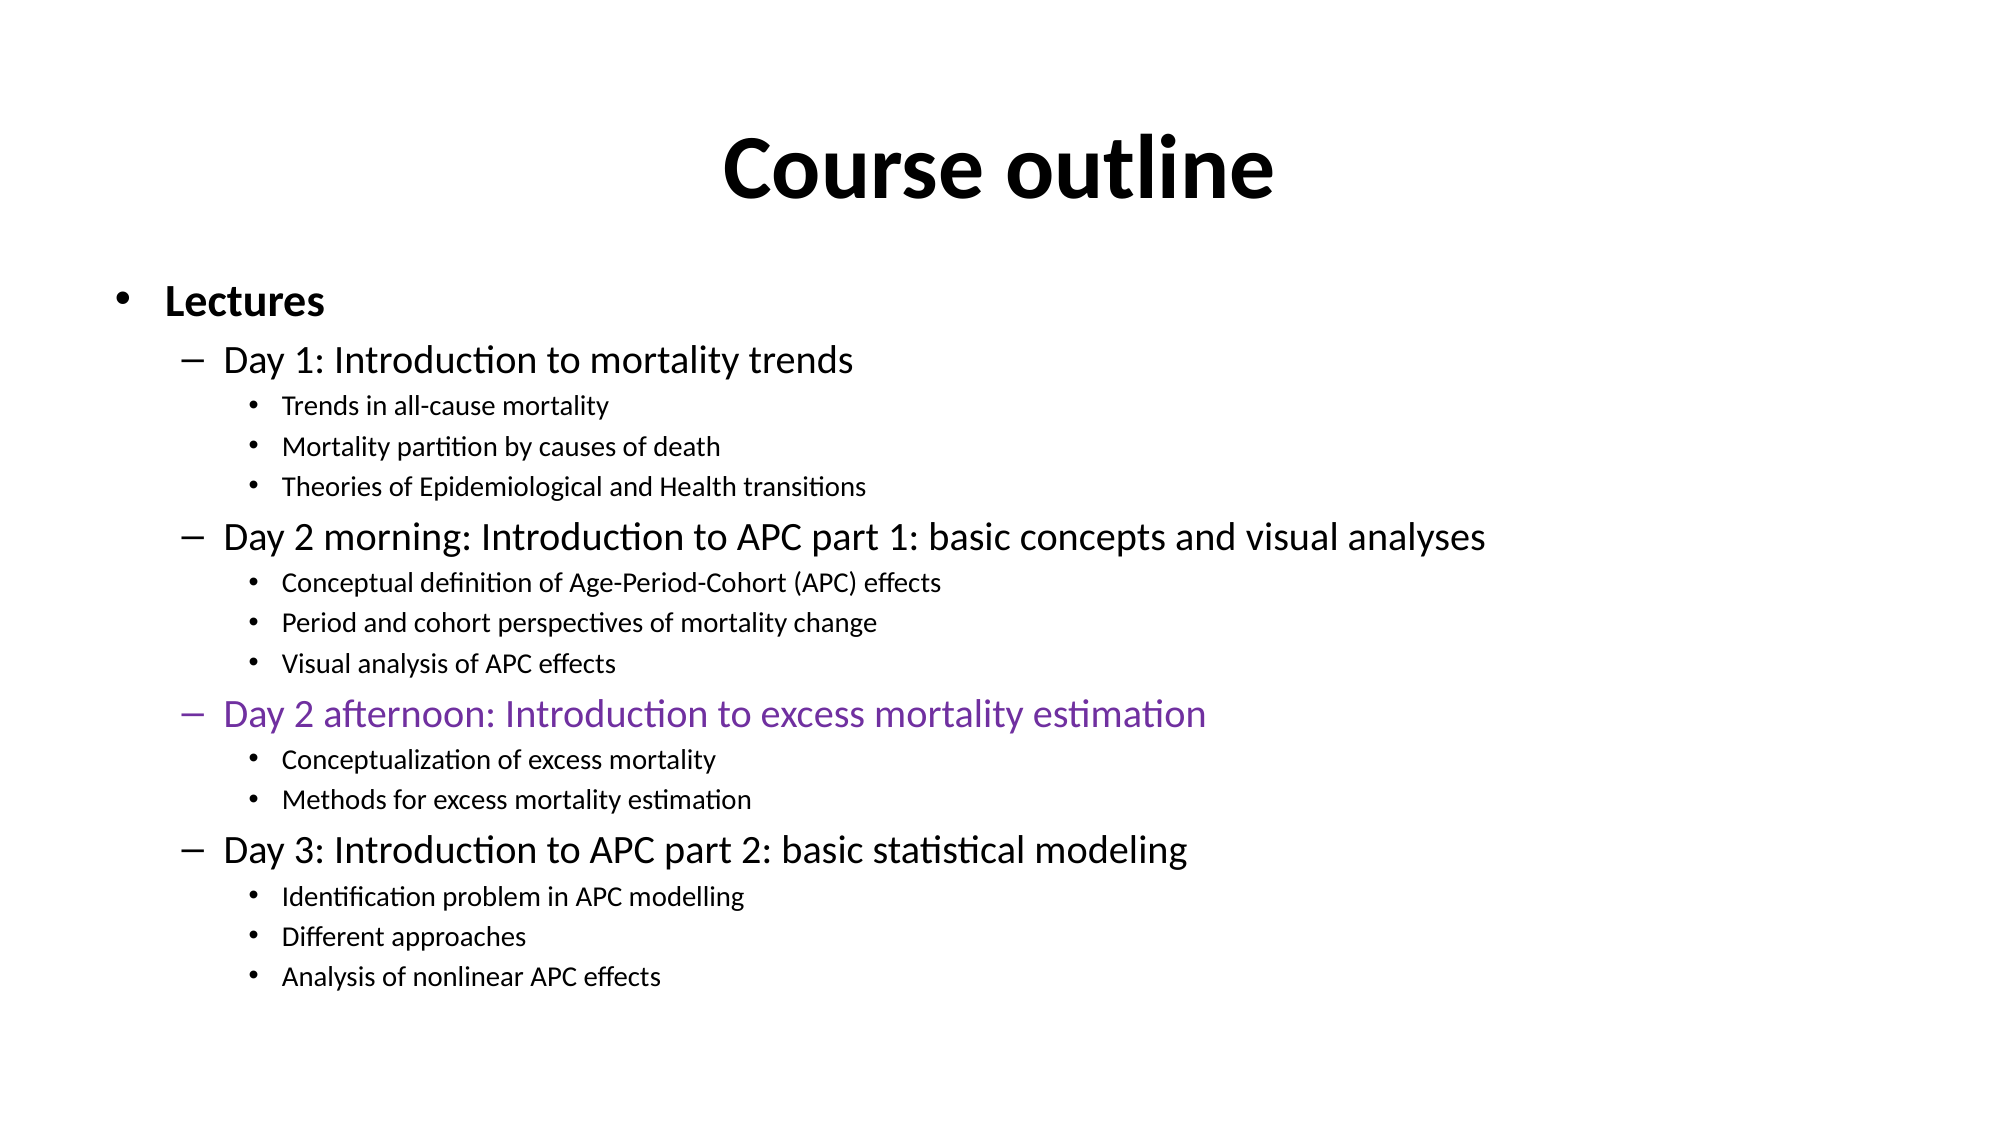

# Course outline
Lectures
Day 1: Introduction to mortality trends
Trends in all-cause mortality
Mortality partition by causes of death
Theories of Epidemiological and Health transitions
Day 2 morning: Introduction to APC part 1: basic concepts and visual analyses
Conceptual definition of Age-Period-Cohort (APC) effects
Period and cohort perspectives of mortality change
Visual analysis of APC effects
Day 2 afternoon: Introduction to excess mortality estimation
Conceptualization of excess mortality
Methods for excess mortality estimation
Day 3: Introduction to APC part 2: basic statistical modeling
Identification problem in APC modelling
Different approaches
Analysis of nonlinear APC effects